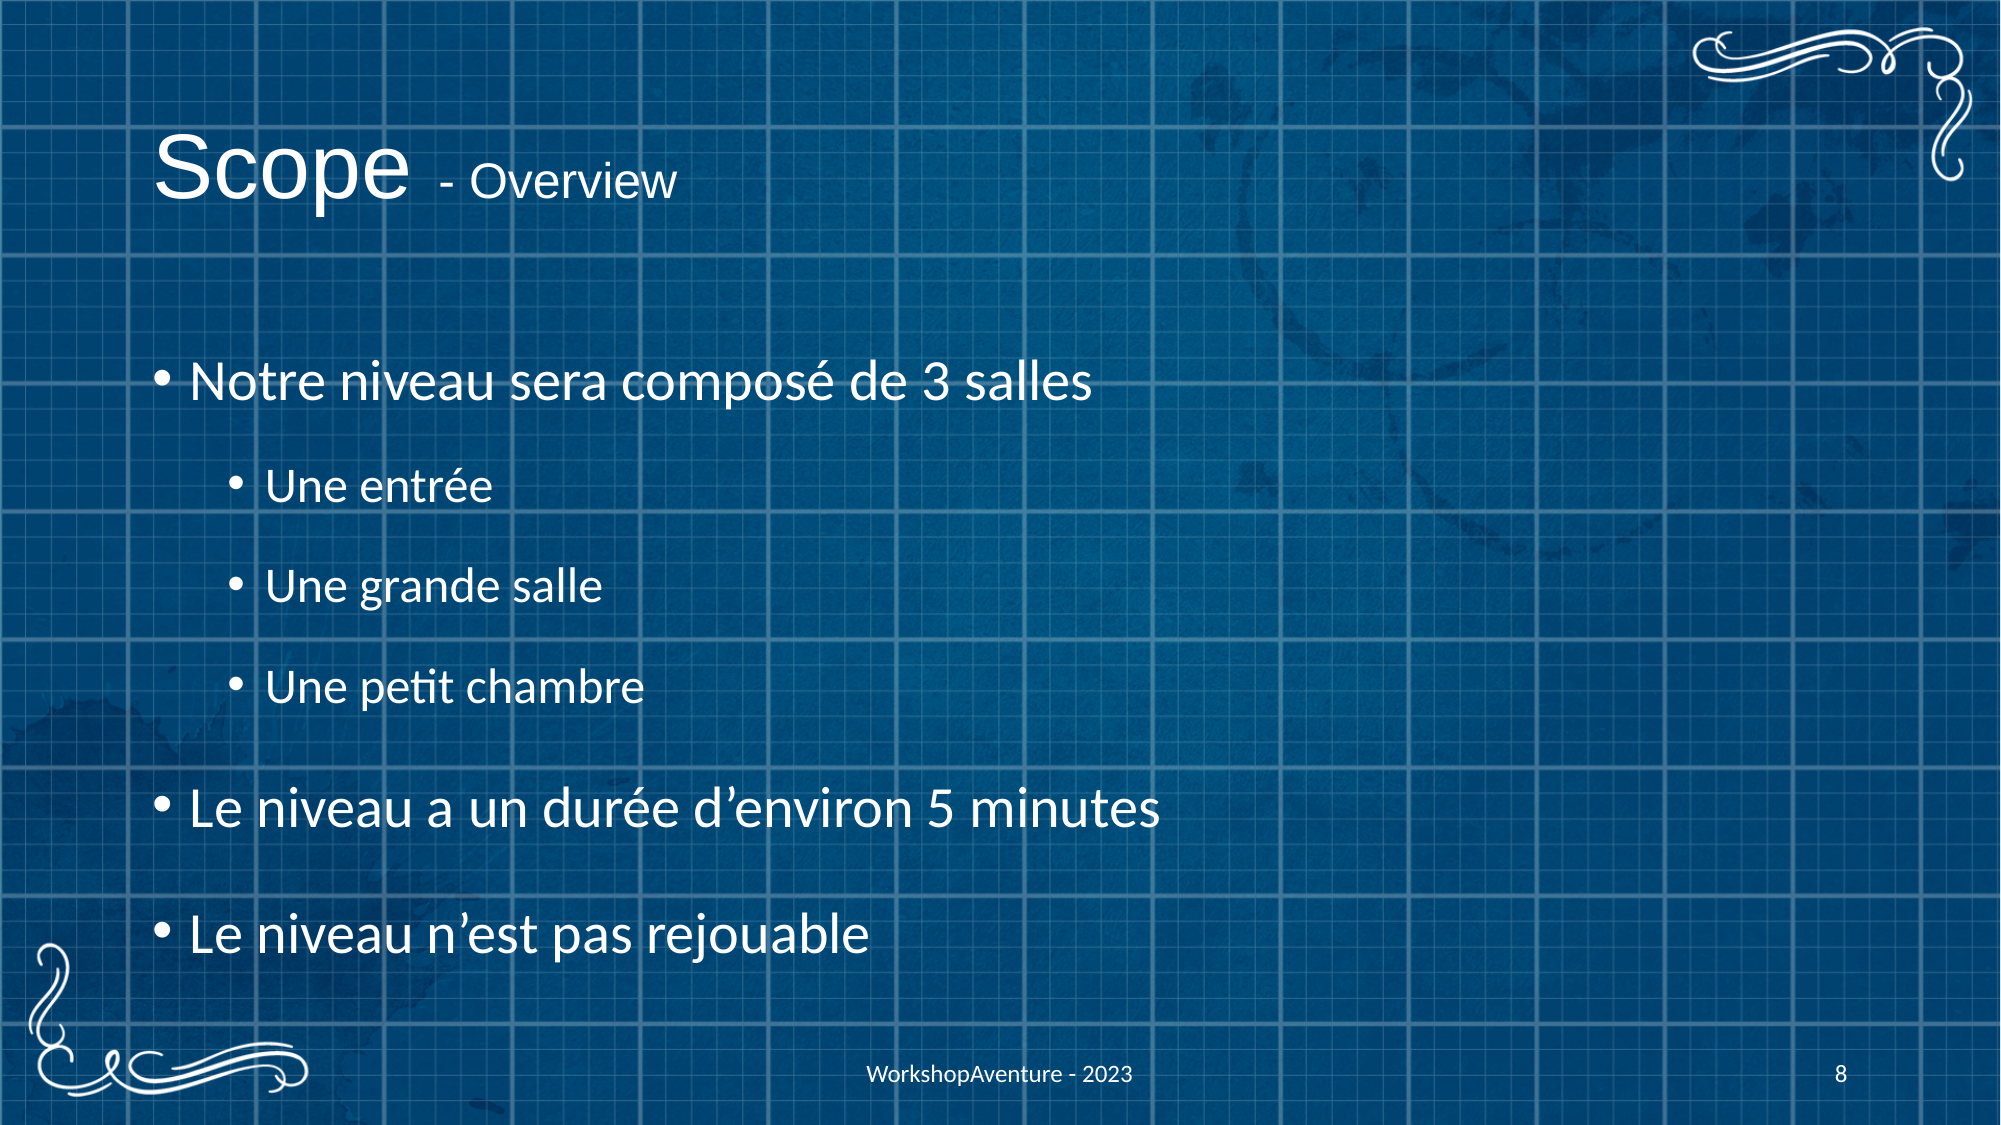

# Scope - Overview
Notre niveau sera composé de 3 salles
Une entrée
Une grande salle
Une petit chambre
Le niveau a un durée d’environ 5 minutes
Le niveau n’est pas rejouable
WorkshopAventure - 2023
8